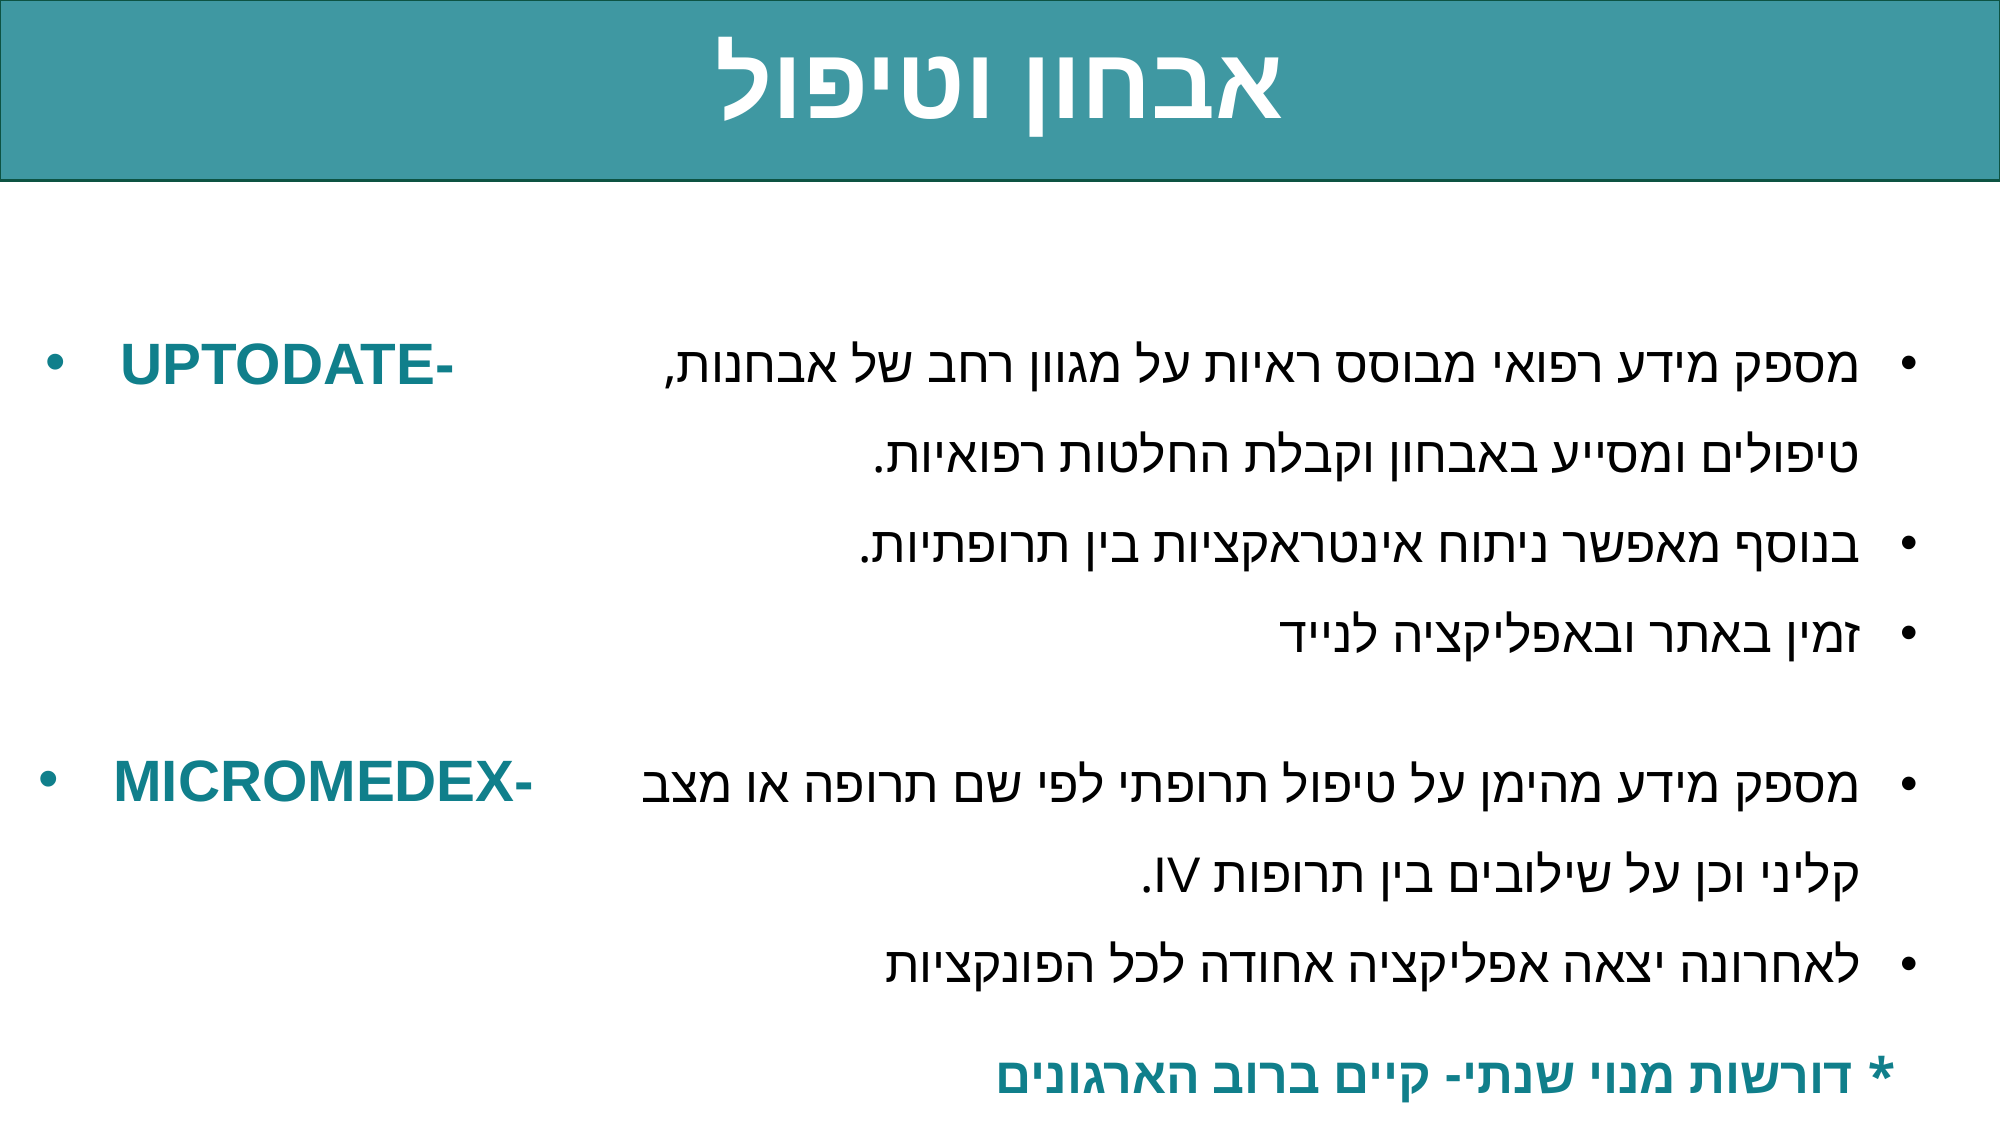

אתרים ואפליקציות
אבחון וטיפול
מספק מידע רפואי מבוסס ראיות על מגוון רחב של אבחנות, טיפולים ומסייע באבחון וקבלת החלטות רפואיות.
בנוסף מאפשר ניתוח אינטראקציות בין תרופתיות.
זמין באתר ובאפליקציה לנייד
UPTODATE-
מספק מידע מהימן על טיפול תרופתי לפי שם תרופה או מצב קליני וכן על שילובים בין תרופות IV.
לאחרונה יצאה אפליקציה אחודה לכל הפונקציות
MICROMEDEX-
* דורשות מנוי שנתי- קיים ברוב הארגונים